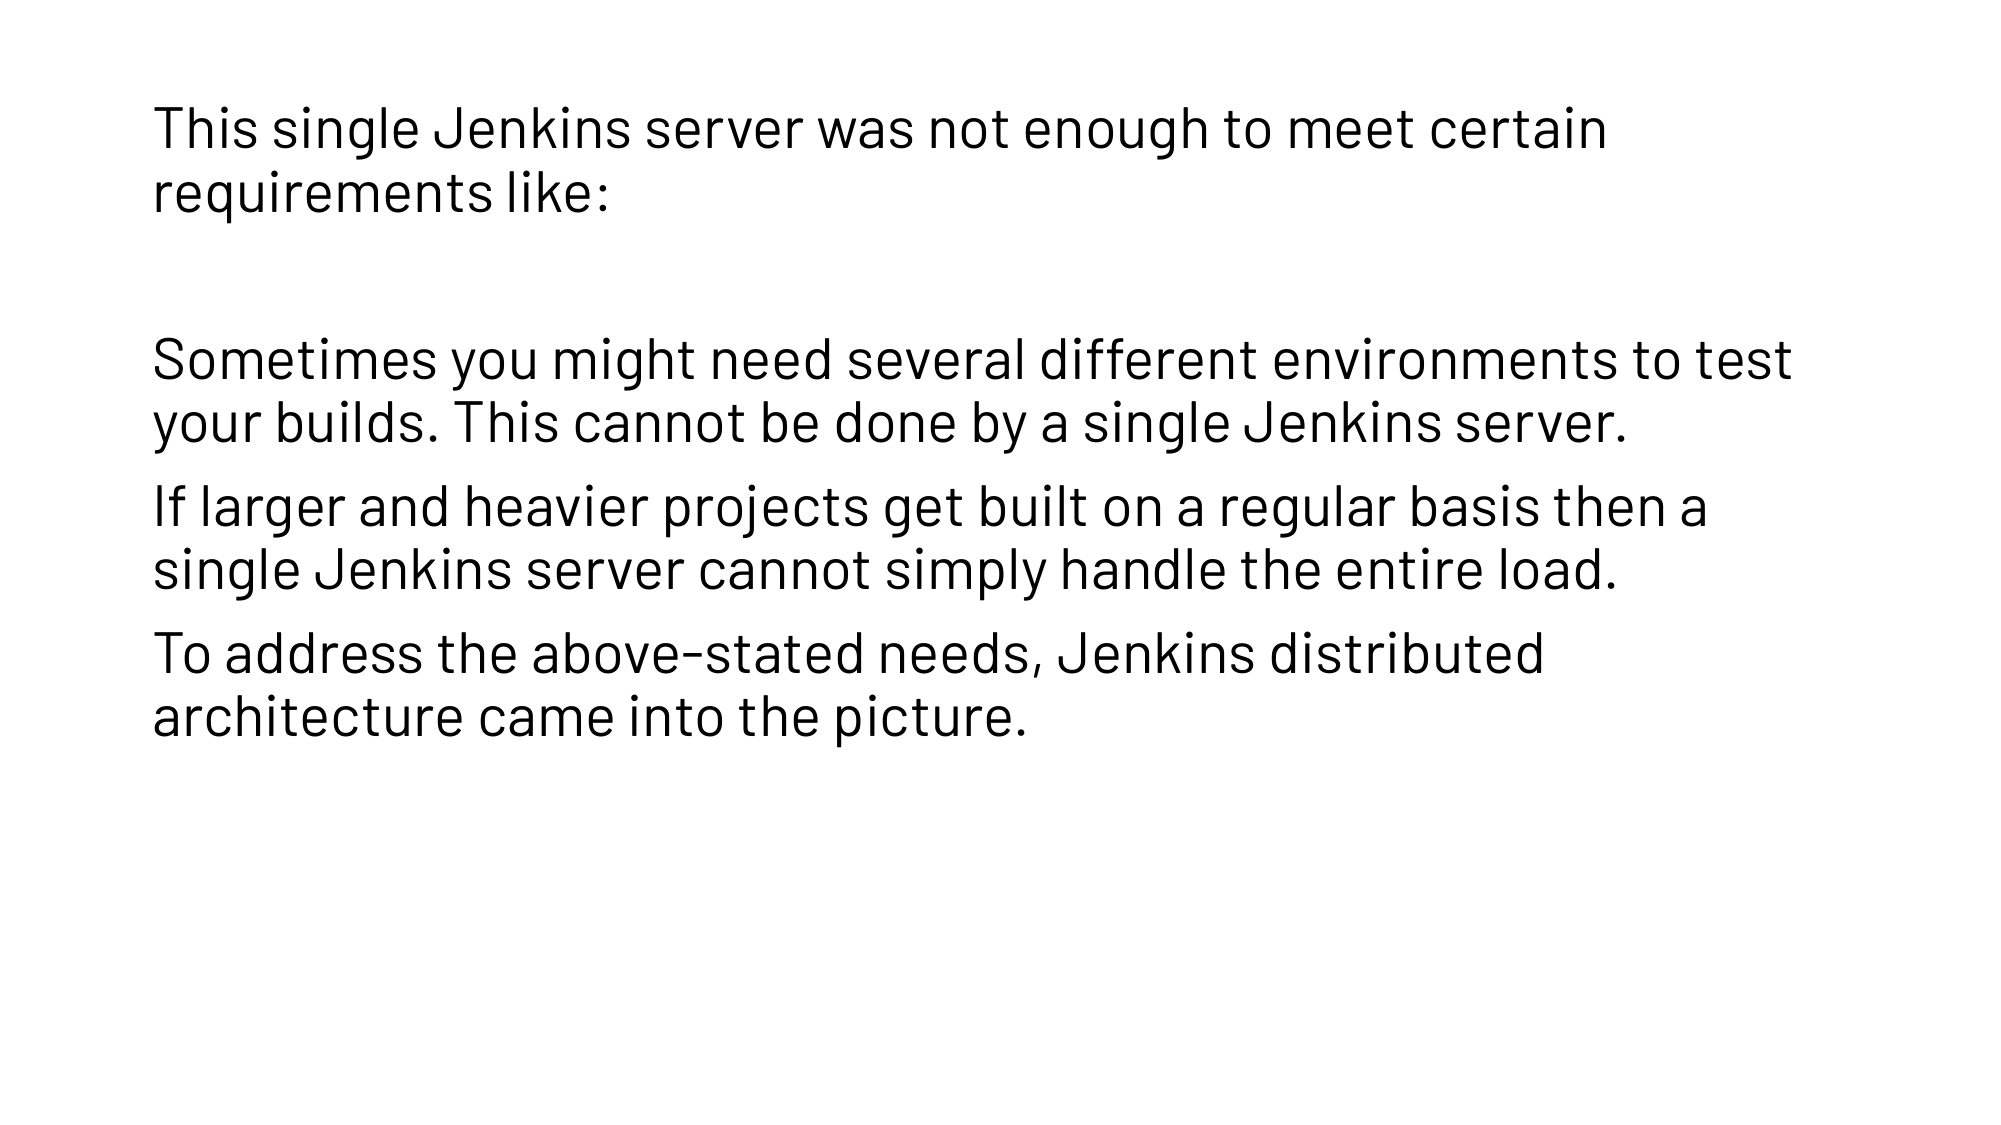

This single Jenkins server was not enough to meet certain requirements like:

Sometimes you might need several different environments to test your builds. This cannot be done by a single Jenkins server.
If larger and heavier projects get built on a regular basis then a single Jenkins server cannot simply handle the entire load.
To address the above-stated needs, Jenkins distributed architecture came into the picture.